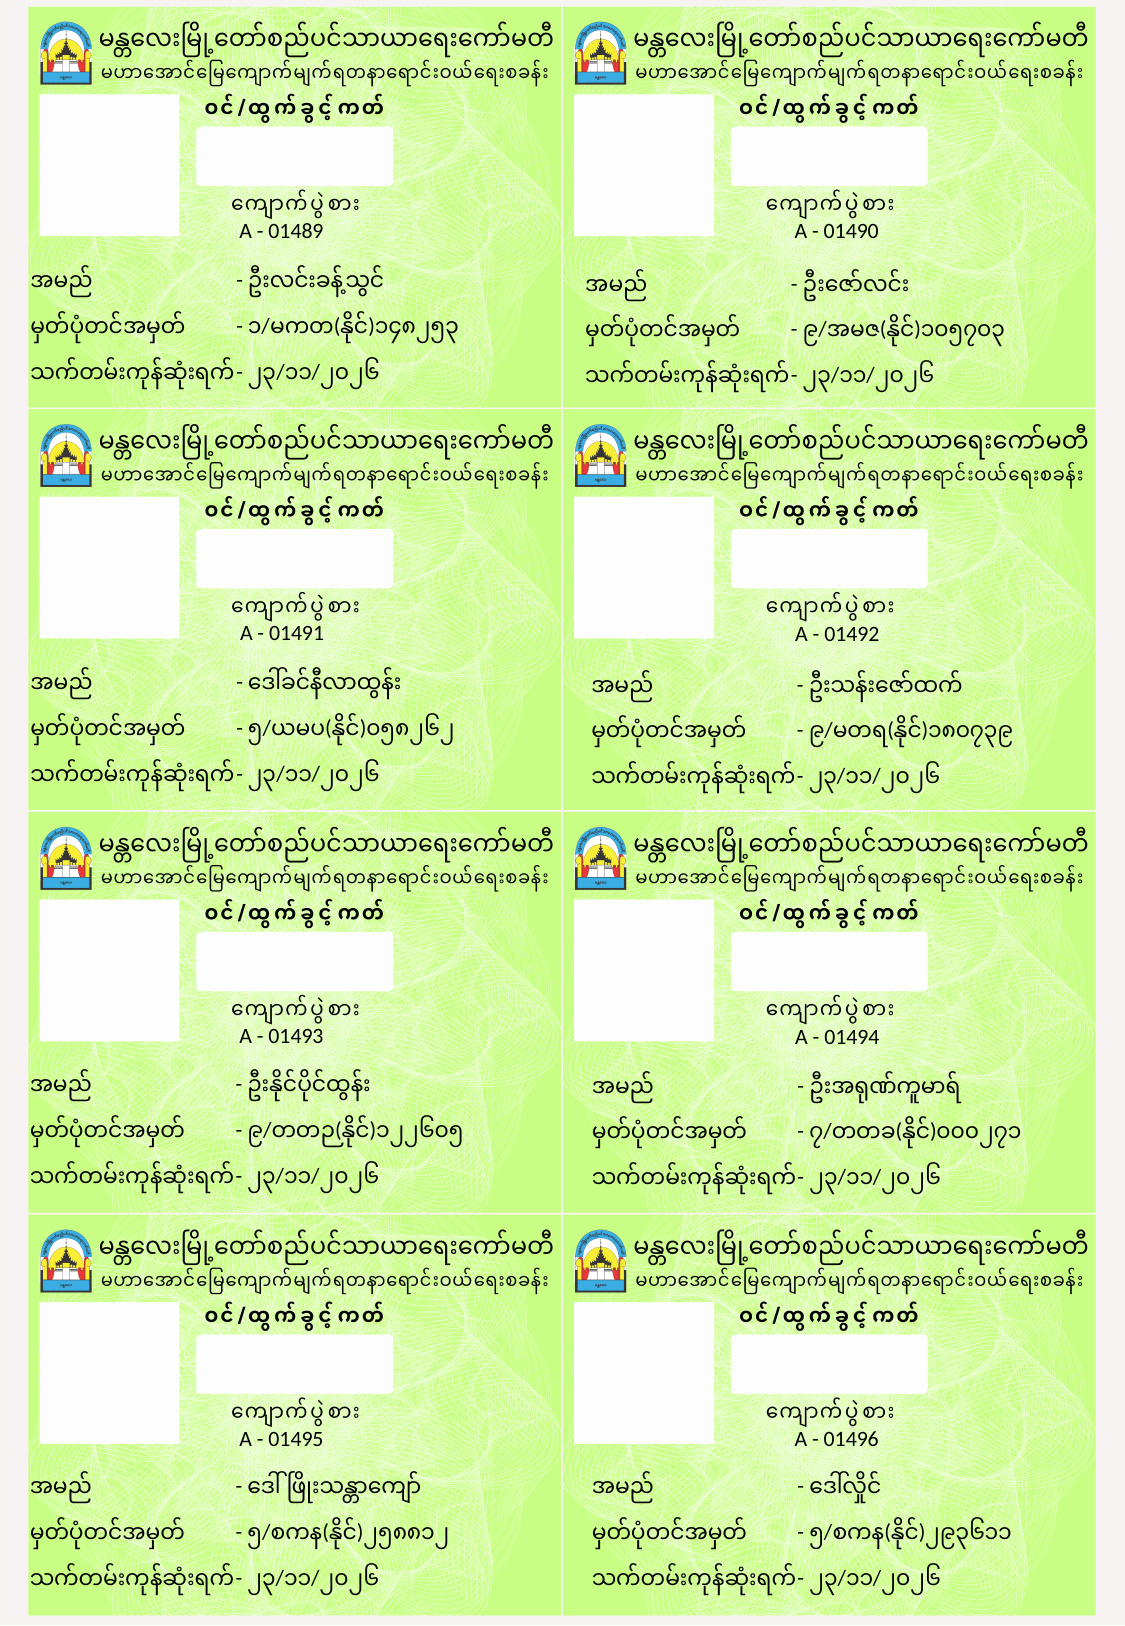

A - 01489
A - 01490
အမည်	- ဦးလင်းခန့်သွင်
မှတ်ပုံတင်အမှတ်	- ၁/မကတ(နိုင်)၁၄၈၂၅၃
သက်တမ်းကုန်ဆုံးရက်	- ၂၃/၁၁/၂၀၂၆
အမည်	- ဦးဇော်လင်း
မှတ်ပုံတင်အမှတ်	- ၉/အမဇ(နိုင်)၁၀၅၇၀၃
သက်တမ်းကုန်ဆုံးရက်	- ၂၃/၁၁/၂၀၂၆
A - 01491
A - 01492
အမည်	- ဒေါ်ခင်နီလာထွန်း
မှတ်ပုံတင်အမှတ်	- ၅/ယမပ(နိုင်)၀၅၈၂၆၂
သက်တမ်းကုန်ဆုံးရက်	- ၂၃/၁၁/၂၀၂၆
အမည်	- ဦးသန်းဇော်ထက်
မှတ်ပုံတင်အမှတ်	- ၉/မတရ(နိုင်)၁၈၀၇၃၉
သက်တမ်းကုန်ဆုံးရက်	- ၂၃/၁၁/၂၀၂၆
A - 01493
A - 01494
အမည်	- ဦးနိုင်ပိုင်ထွန်း
မှတ်ပုံတင်အမှတ်	- ၉/တတဉ(နိုင်)၁၂၂၆၀၅
သက်တမ်းကုန်ဆုံးရက်	- ၂၃/၁၁/၂၀၂၆
အမည်	- ဦးအရုဏ်ကူမာရ်
မှတ်ပုံတင်အမှတ်	- ၇/တတခ(နိုင်)၀၀၀၂၇၁
သက်တမ်းကုန်ဆုံးရက်	- ၂၃/၁၁/၂၀၂၆
A - 01495
A - 01496
အမည်	- ဒေါ်ဖြိုးသန္တာကျော်
မှတ်ပုံတင်အမှတ်	- ၅/စကန(နိုင်)၂၅၈၈၁၂
သက်တမ်းကုန်ဆုံးရက်	- ၂၃/၁၁/၂၀၂၆
အမည်	- ဒေါ်လှိုင်
မှတ်ပုံတင်အမှတ်	- ၅/စကန(နိုင်)၂၉၃၆၁၁
သက်တမ်းကုန်ဆုံးရက်	- ၂၃/၁၁/၂၀၂၆